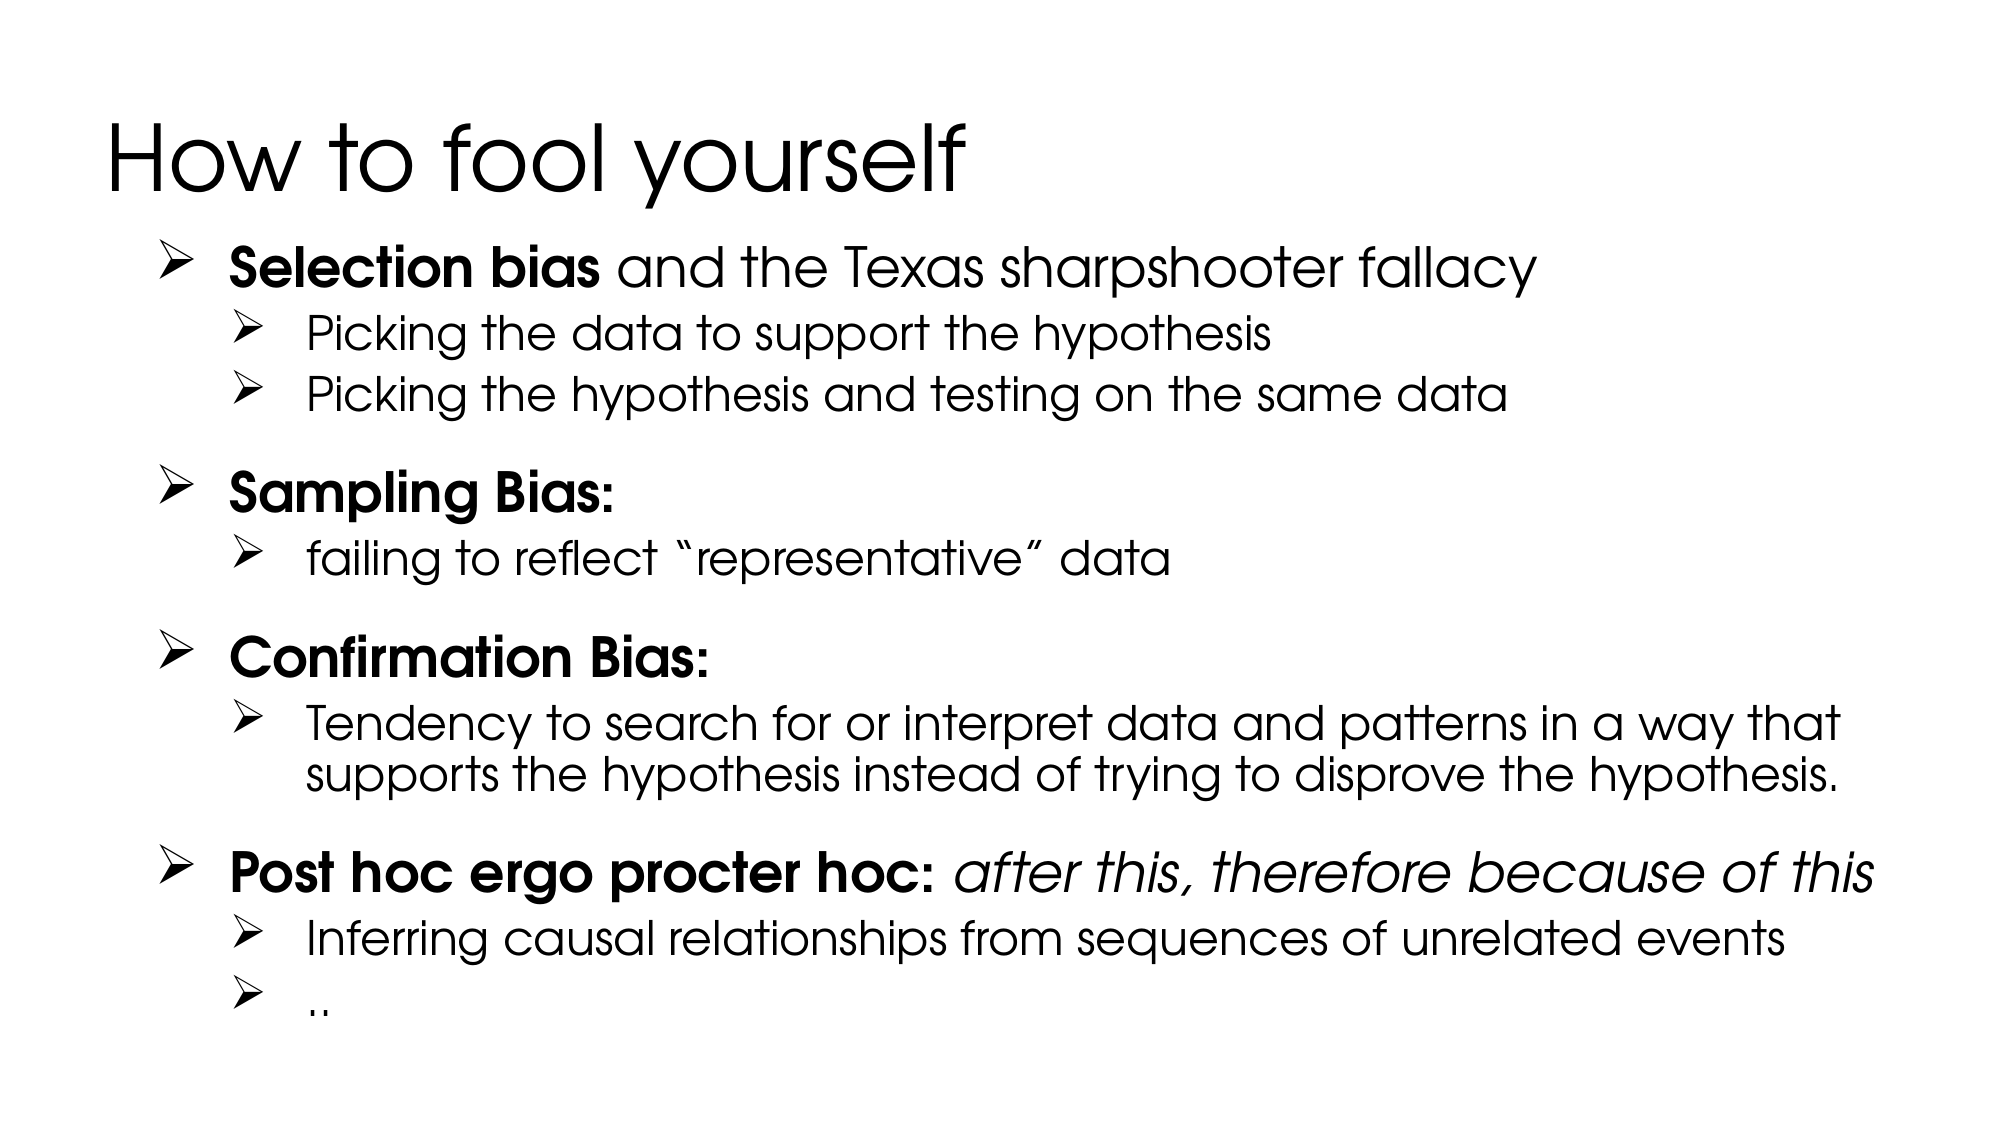

# How to fool yourself
Selection bias and the Texas sharpshooter fallacy
Picking the data to support the hypothesis
Picking the hypothesis and testing on the same data
Sampling Bias:
failing to reflect “representative” data
Confirmation Bias:
Tendency to search for or interpret data and patterns in a way that supports the hypothesis instead of trying to disprove the hypothesis.
Post hoc ergo procter hoc: after this, therefore because of this
Inferring causal relationships from sequences of unrelated events
..